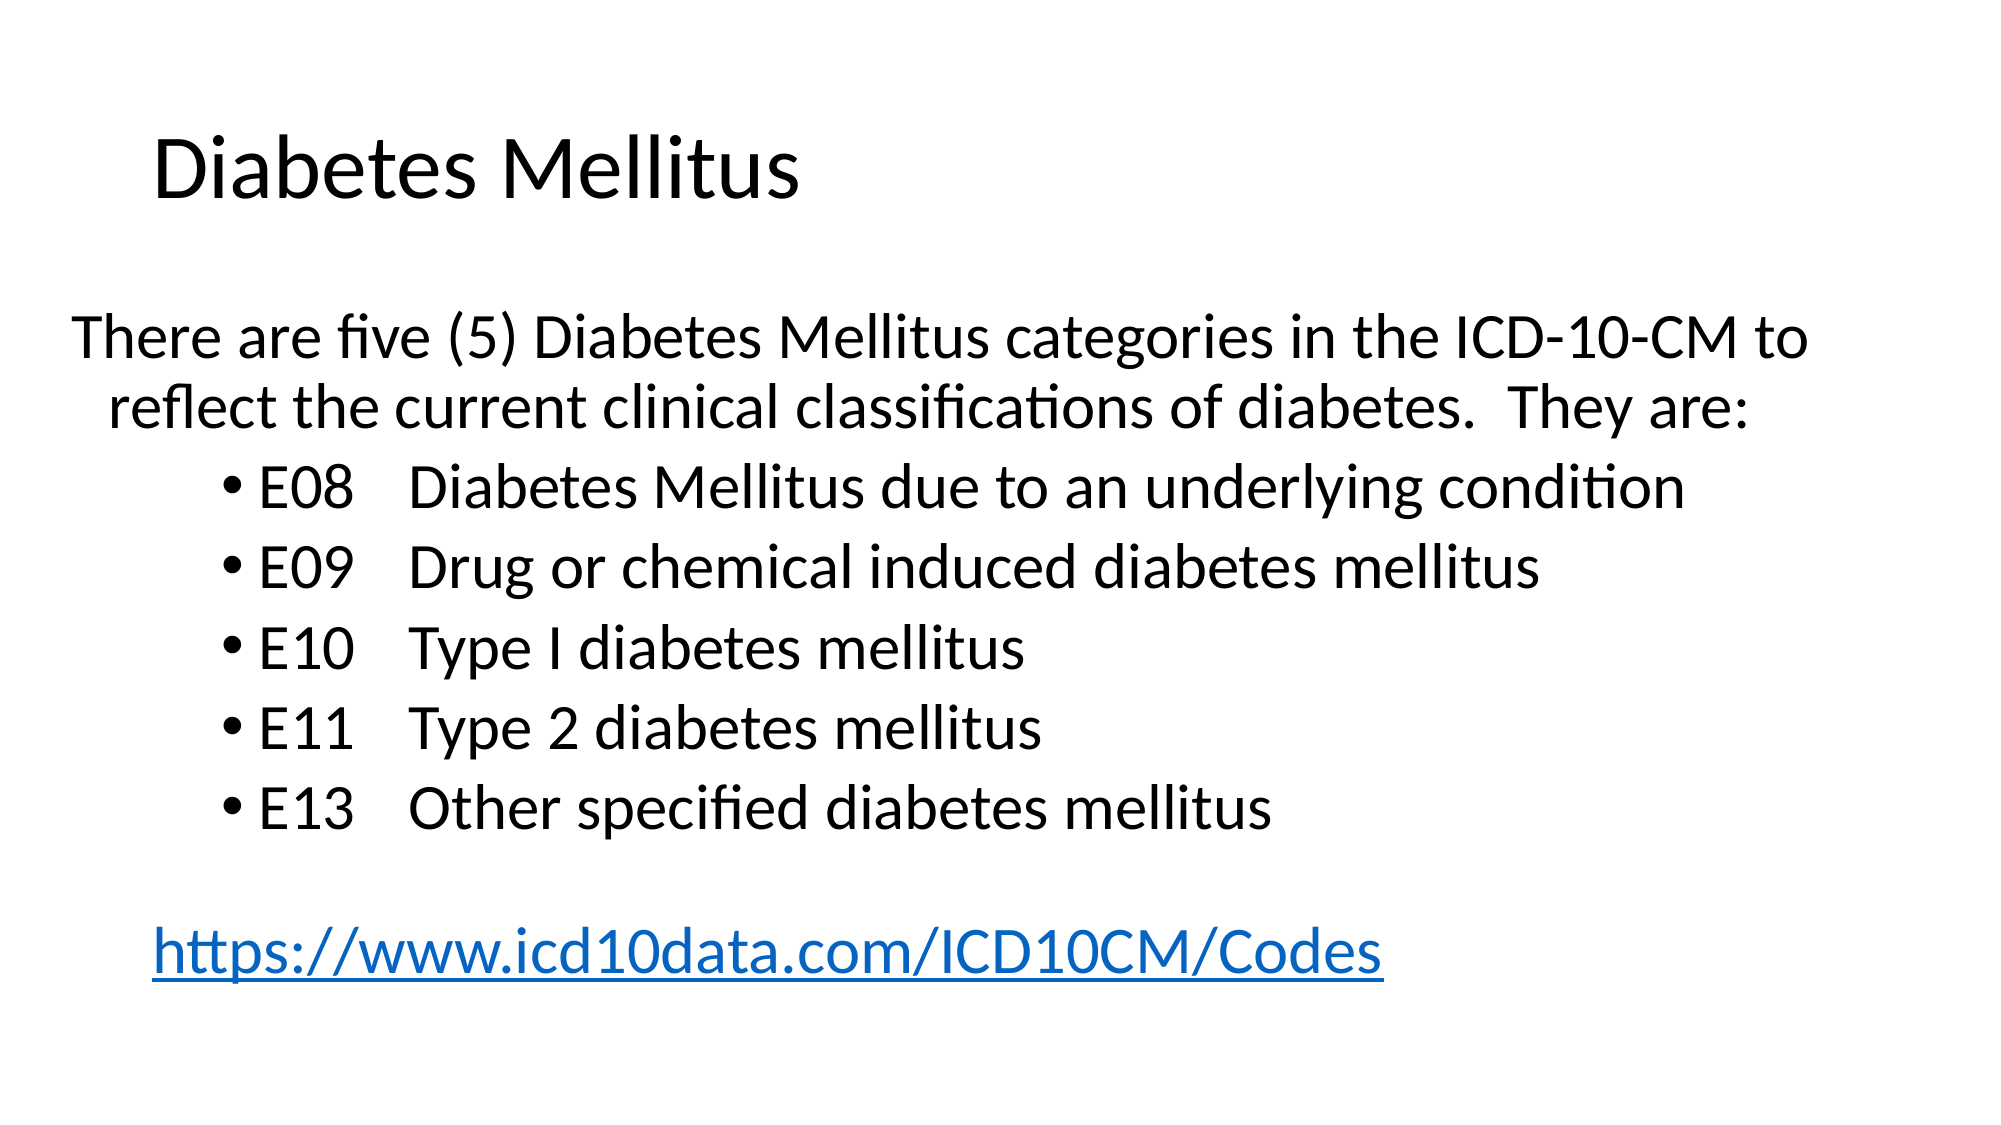

# Diabetes Mellitus
There are five (5) Diabetes Mellitus categories in the ICD-10-CM to reflect the current clinical classifications of diabetes.  They are:
E08	Diabetes Mellitus due to an underlying condition
E09	Drug or chemical induced diabetes mellitus
E10	Type I diabetes mellitus
E11	Type 2 diabetes mellitus
E13	Other specified diabetes mellitus

https://www.icd10data.com/ICD10CM/Codes